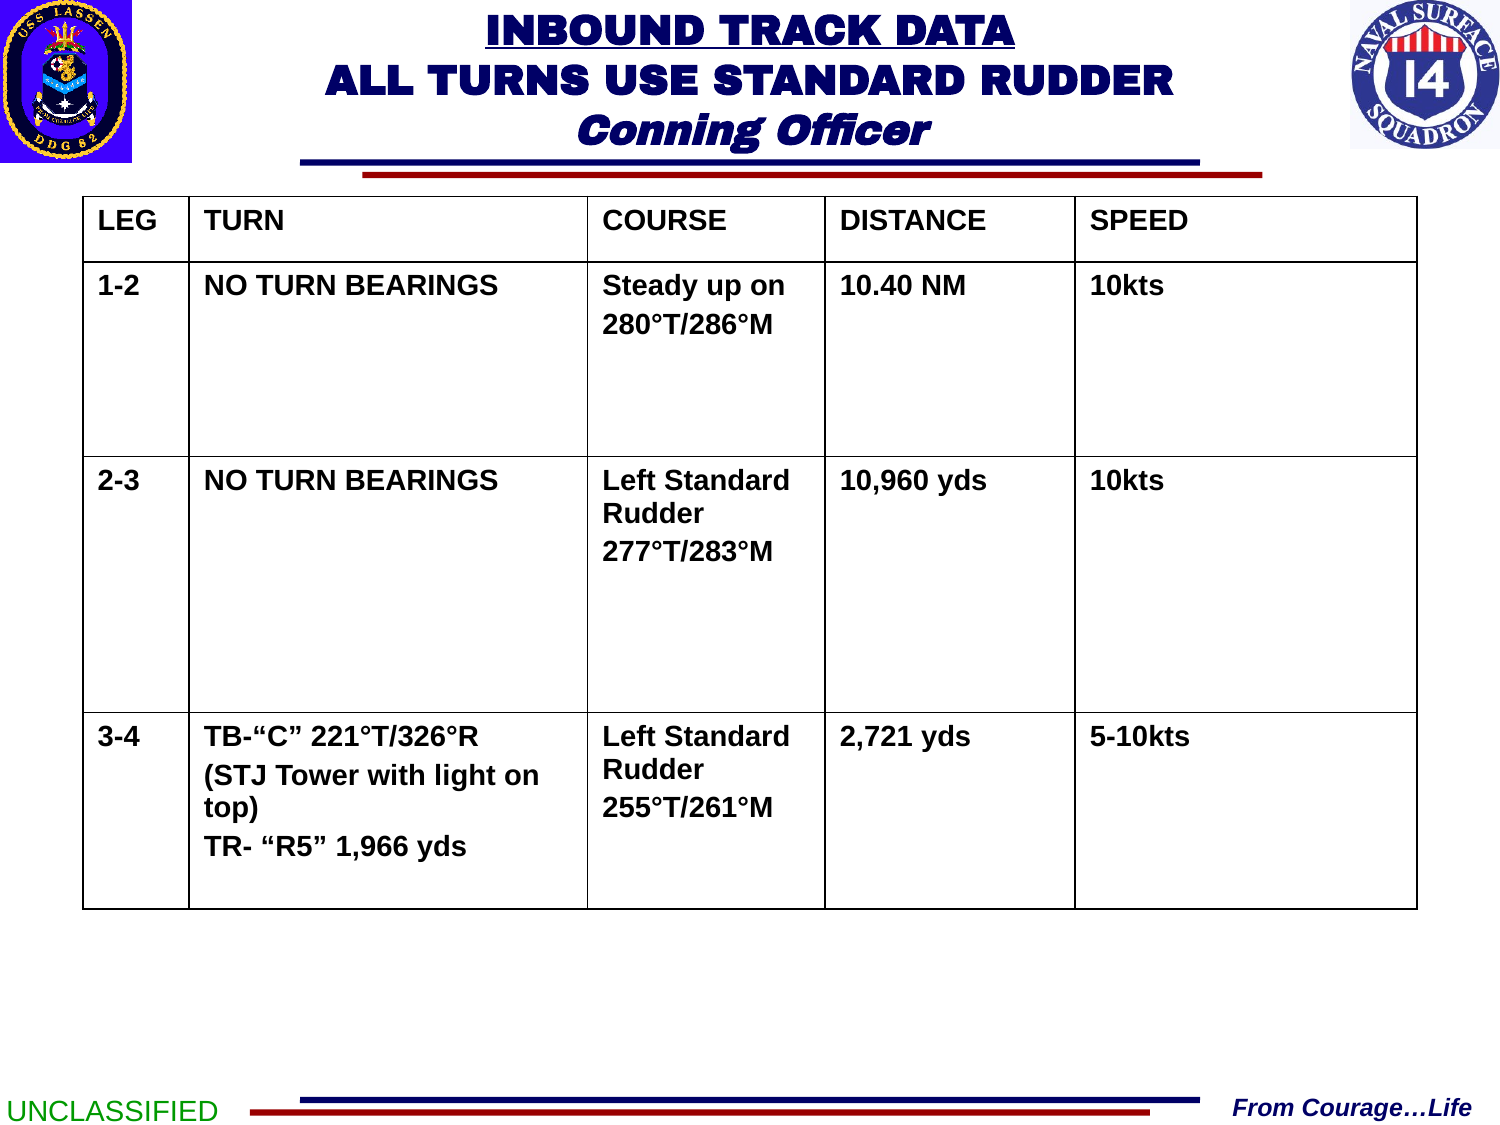

INBOUND TRACK DATA
ALL TURNS USE STANDARD RUDDER
Conning Officer
| LEG | TURN | COURSE | DISTANCE | SPEED |
| --- | --- | --- | --- | --- |
| 1-2 | NO TURN BEARINGS | Steady up on 280°T/286°M | 10.40 NM | 10kts |
| 2-3 | NO TURN BEARINGS | Left Standard Rudder 277°T/283°M | 10,960 yds | 10kts |
| 3-4 | TB-“C” 221°T/326°R (STJ Tower with light on top) TR- “R5” 1,966 yds | Left Standard Rudder 255°T/261°M | 2,721 yds | 5-10kts |
UNCLASSIFIED

From Courage…Life